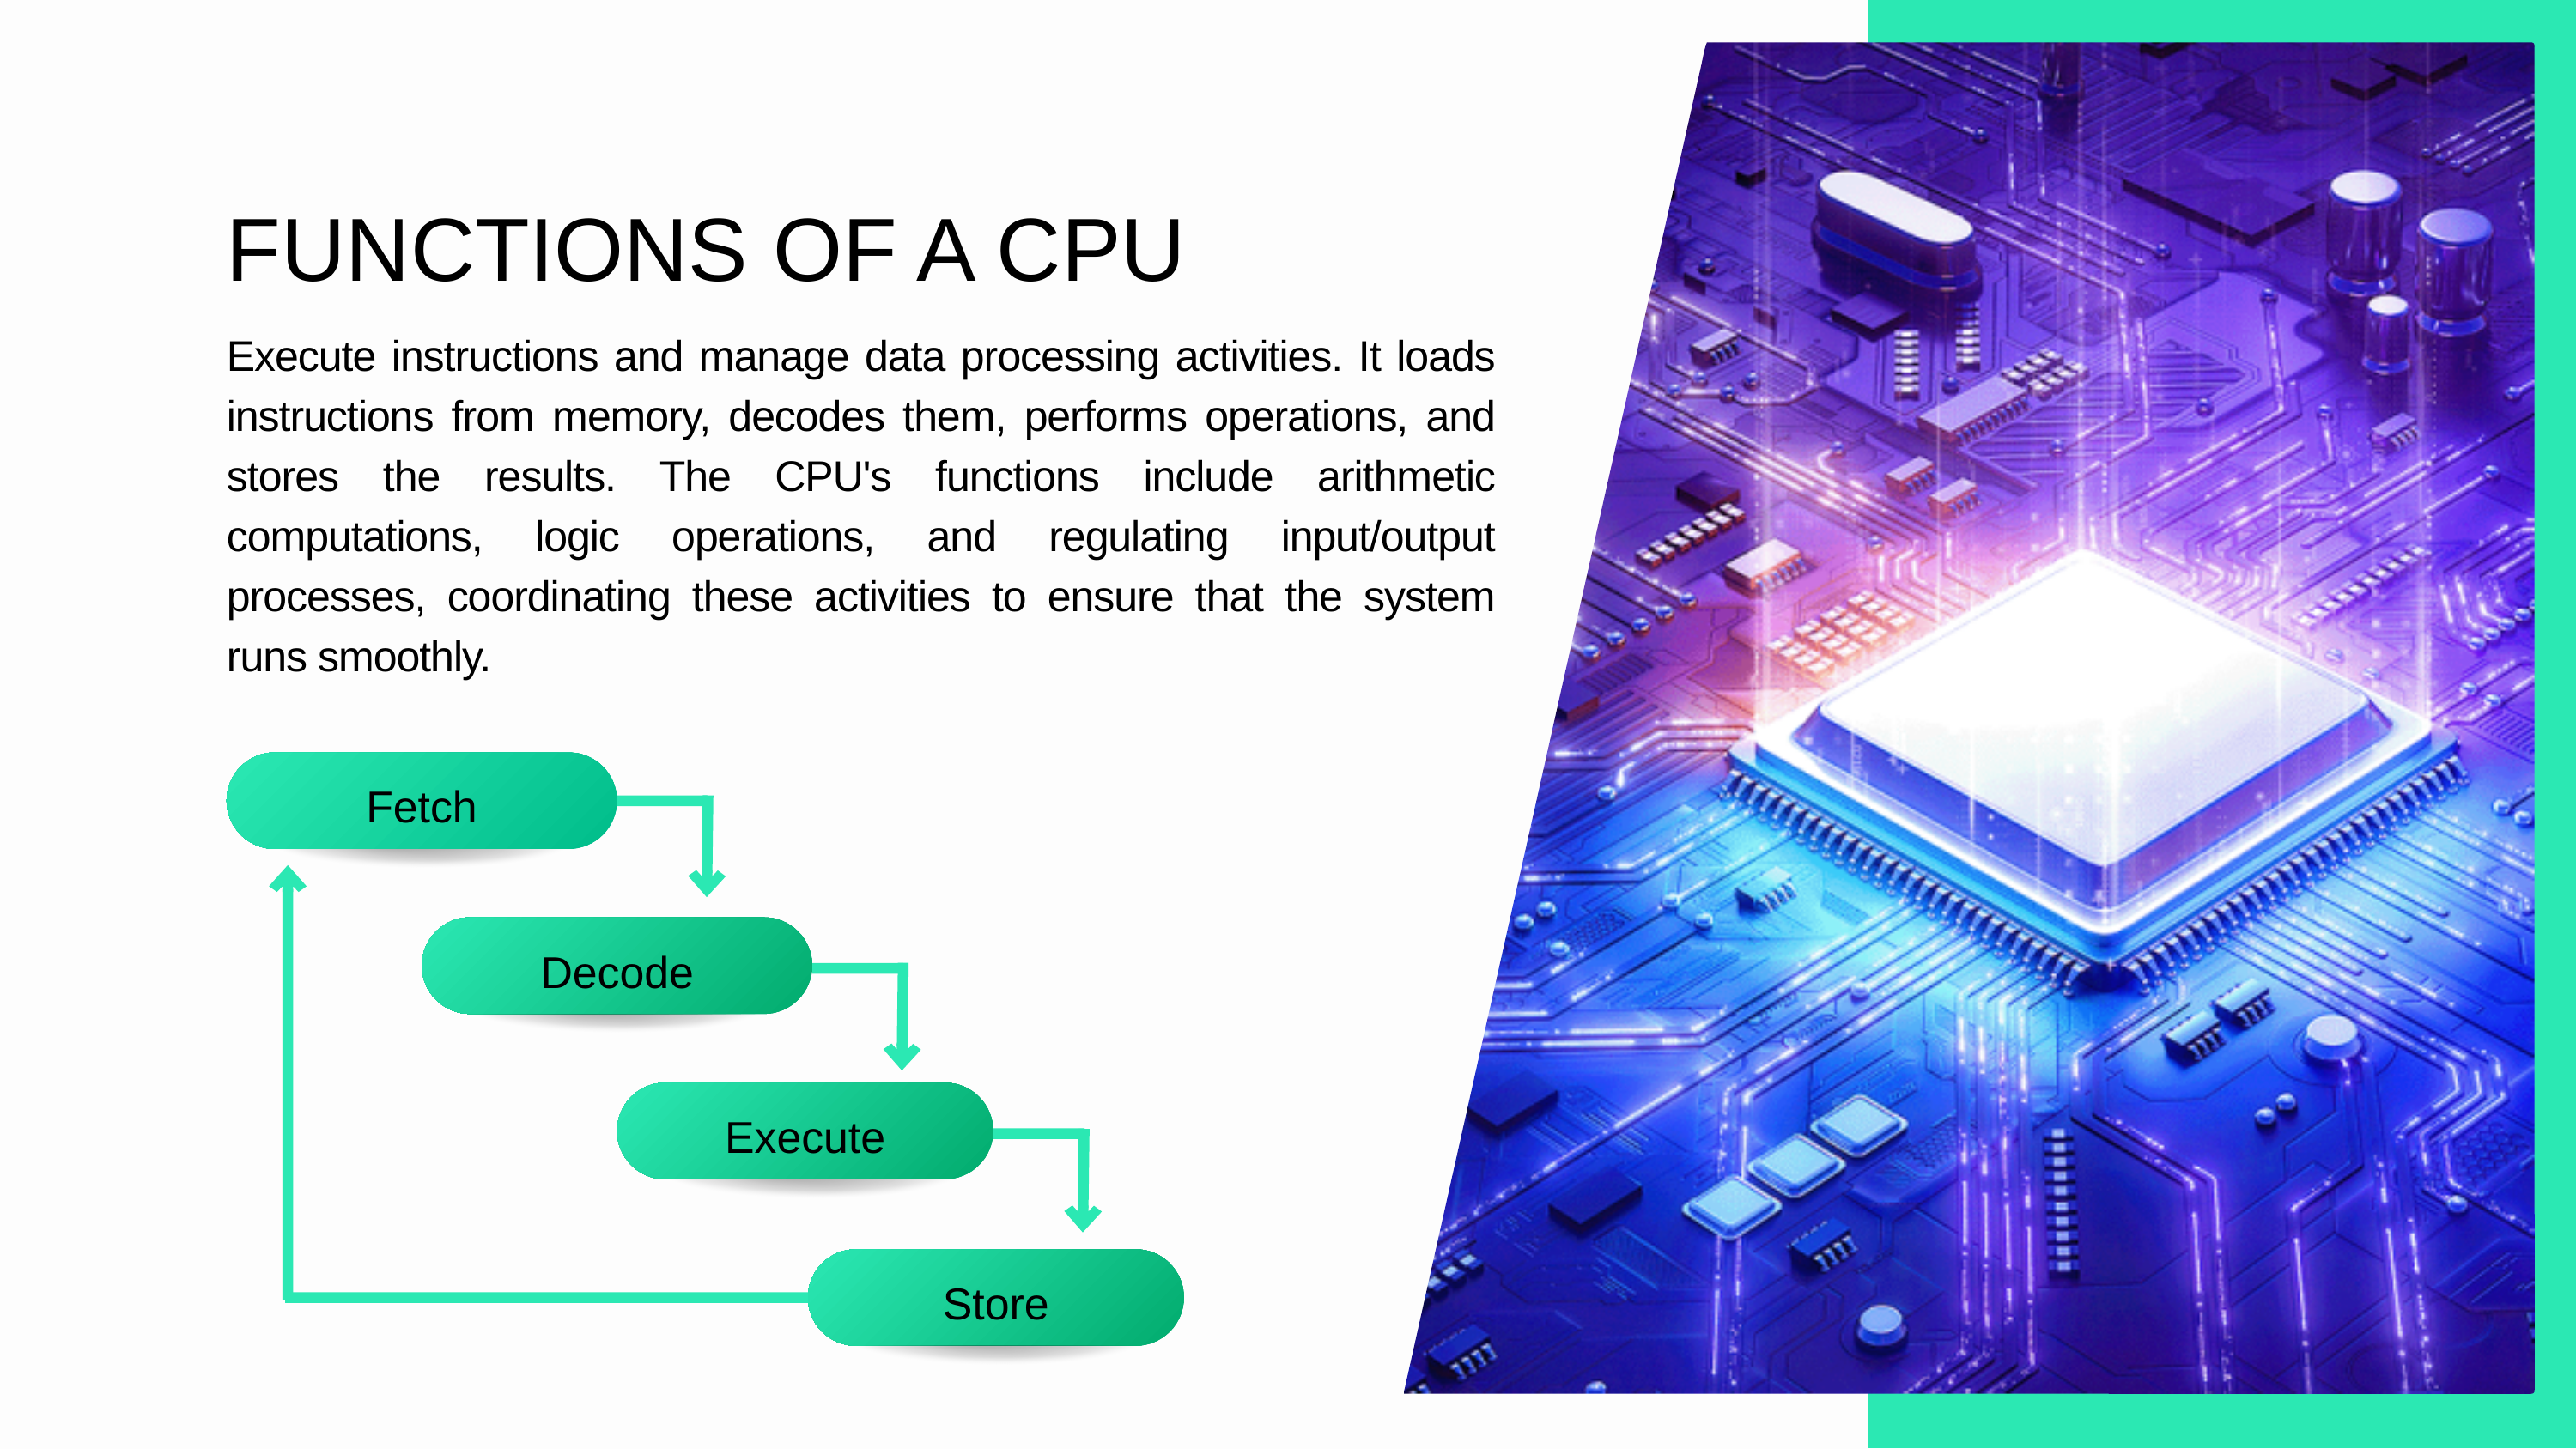

FUNCTIONS OF A CPU
Execute instructions and manage data processing activities. It loads instructions from memory, decodes them, performs operations, and stores the results. The CPU's functions include arithmetic computations, logic operations, and regulating input/output processes, coordinating these activities to ensure that the system runs smoothly.

Fetch

Decode

Execute

Store